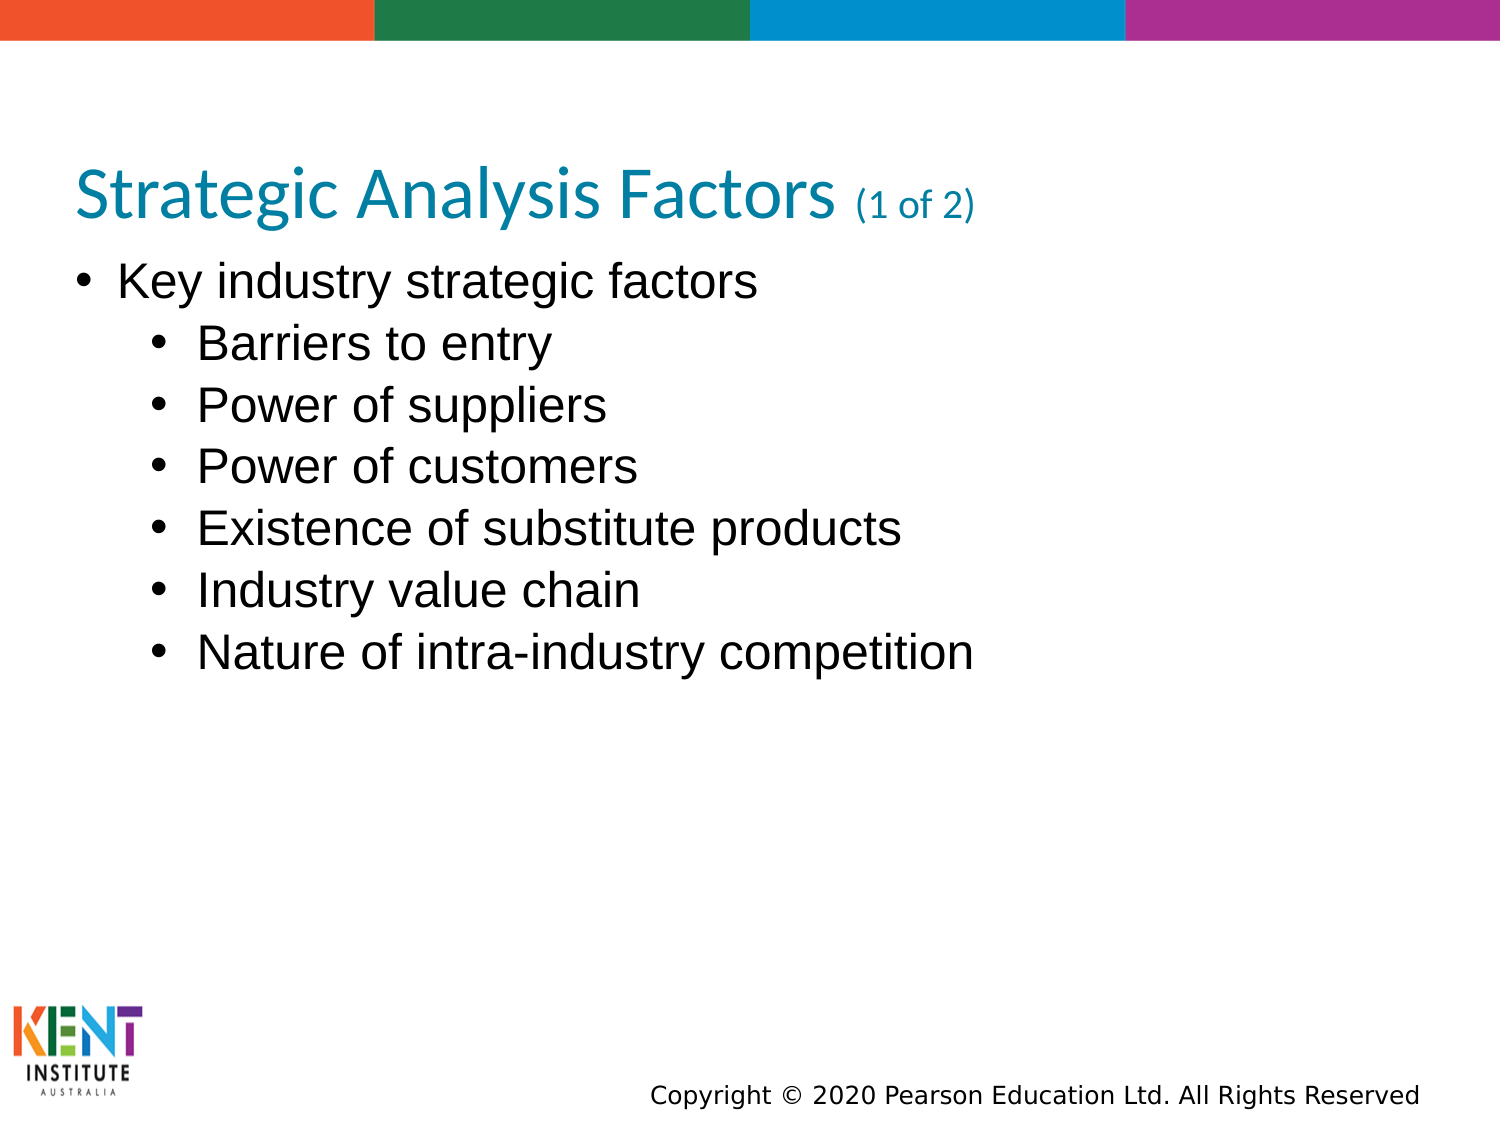

# Strategic Analysis Factors (1 of 2)
Key industry strategic factors
Barriers to entry
Power of suppliers
Power of customers
Existence of substitute products
Industry value chain
Nature of intra-industry competition